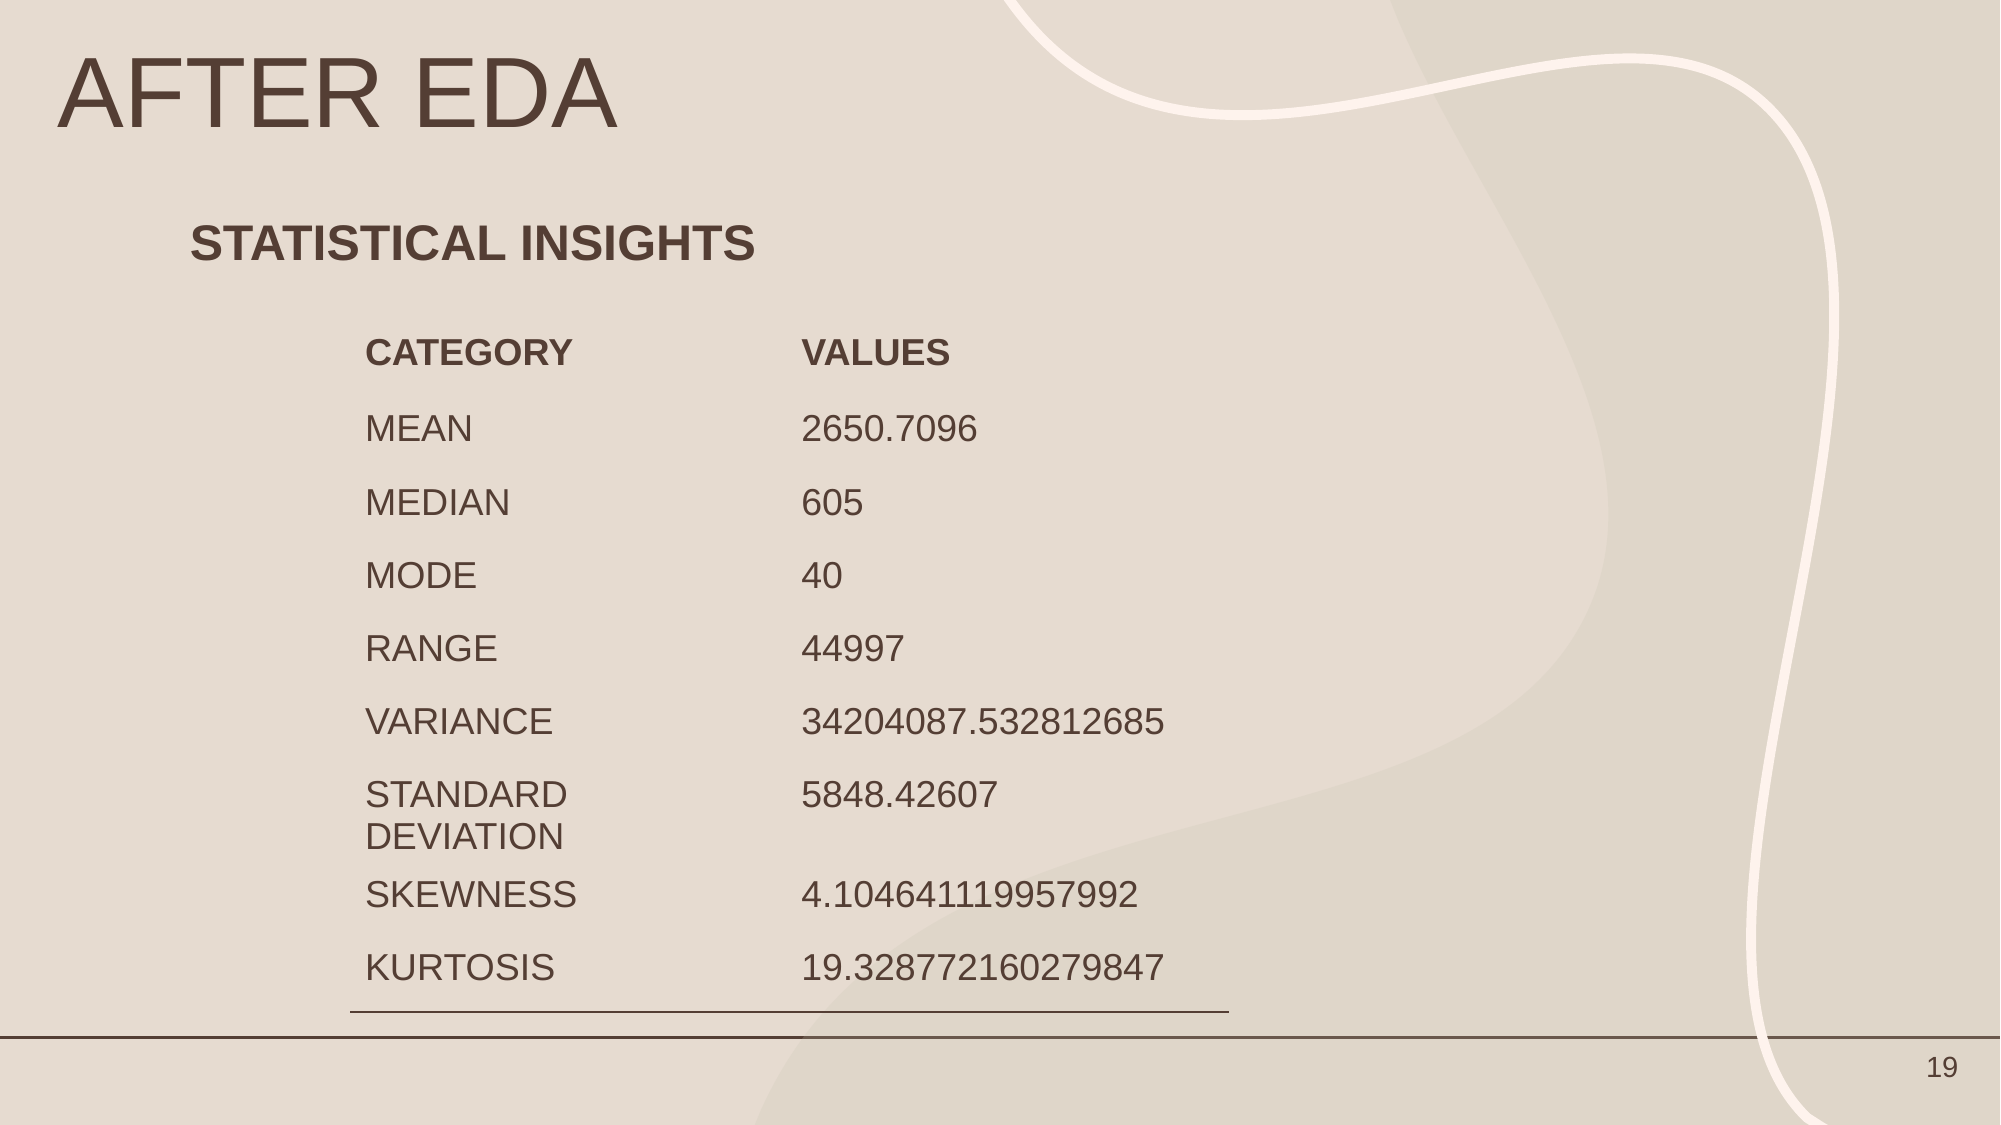

AFTER EDA
STATISTICAL INSIGHTS
| CATEGORY | VALUES |
| --- | --- |
| MEAN | 2650.7096 |
| MEDIAN | 605 |
| MODE | 40 |
| RANGE | 44997 |
| VARIANCE | 34204087.532812685 |
| STANDARD DEVIATION | 5848.42607 |
| SKEWNESS | 4.104641119957992 |
| KURTOSIS | 19.328772160279847 |
19